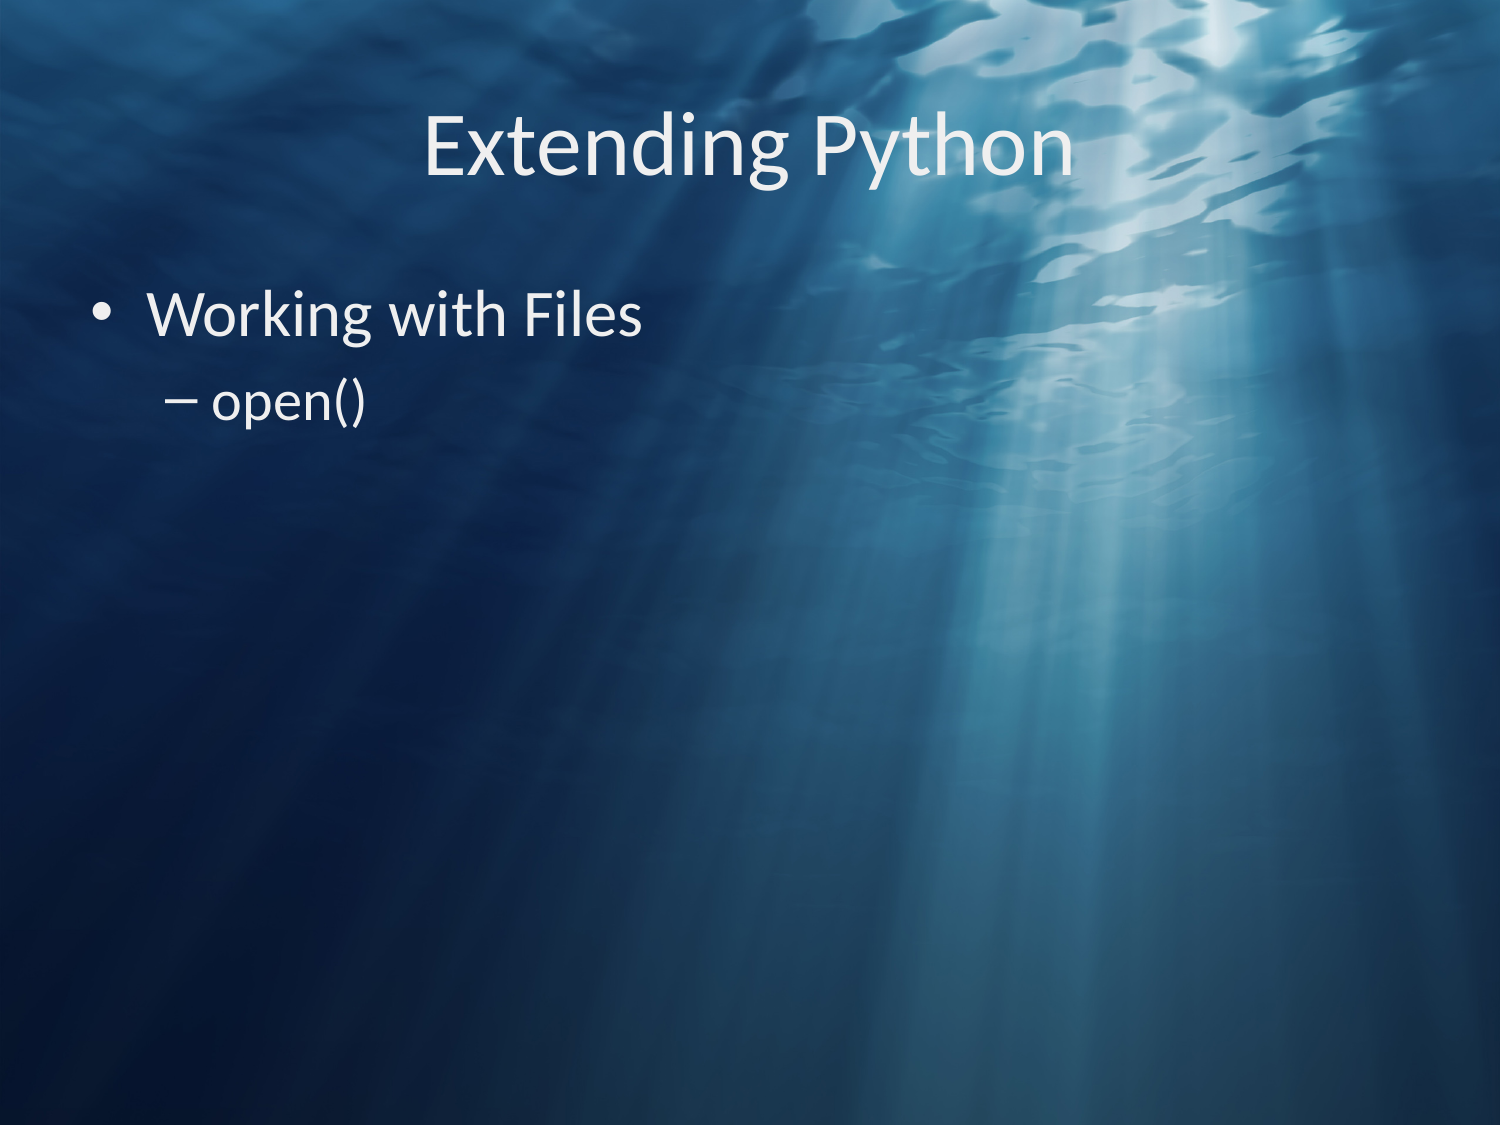

# Extending Python
Working with Files
open()